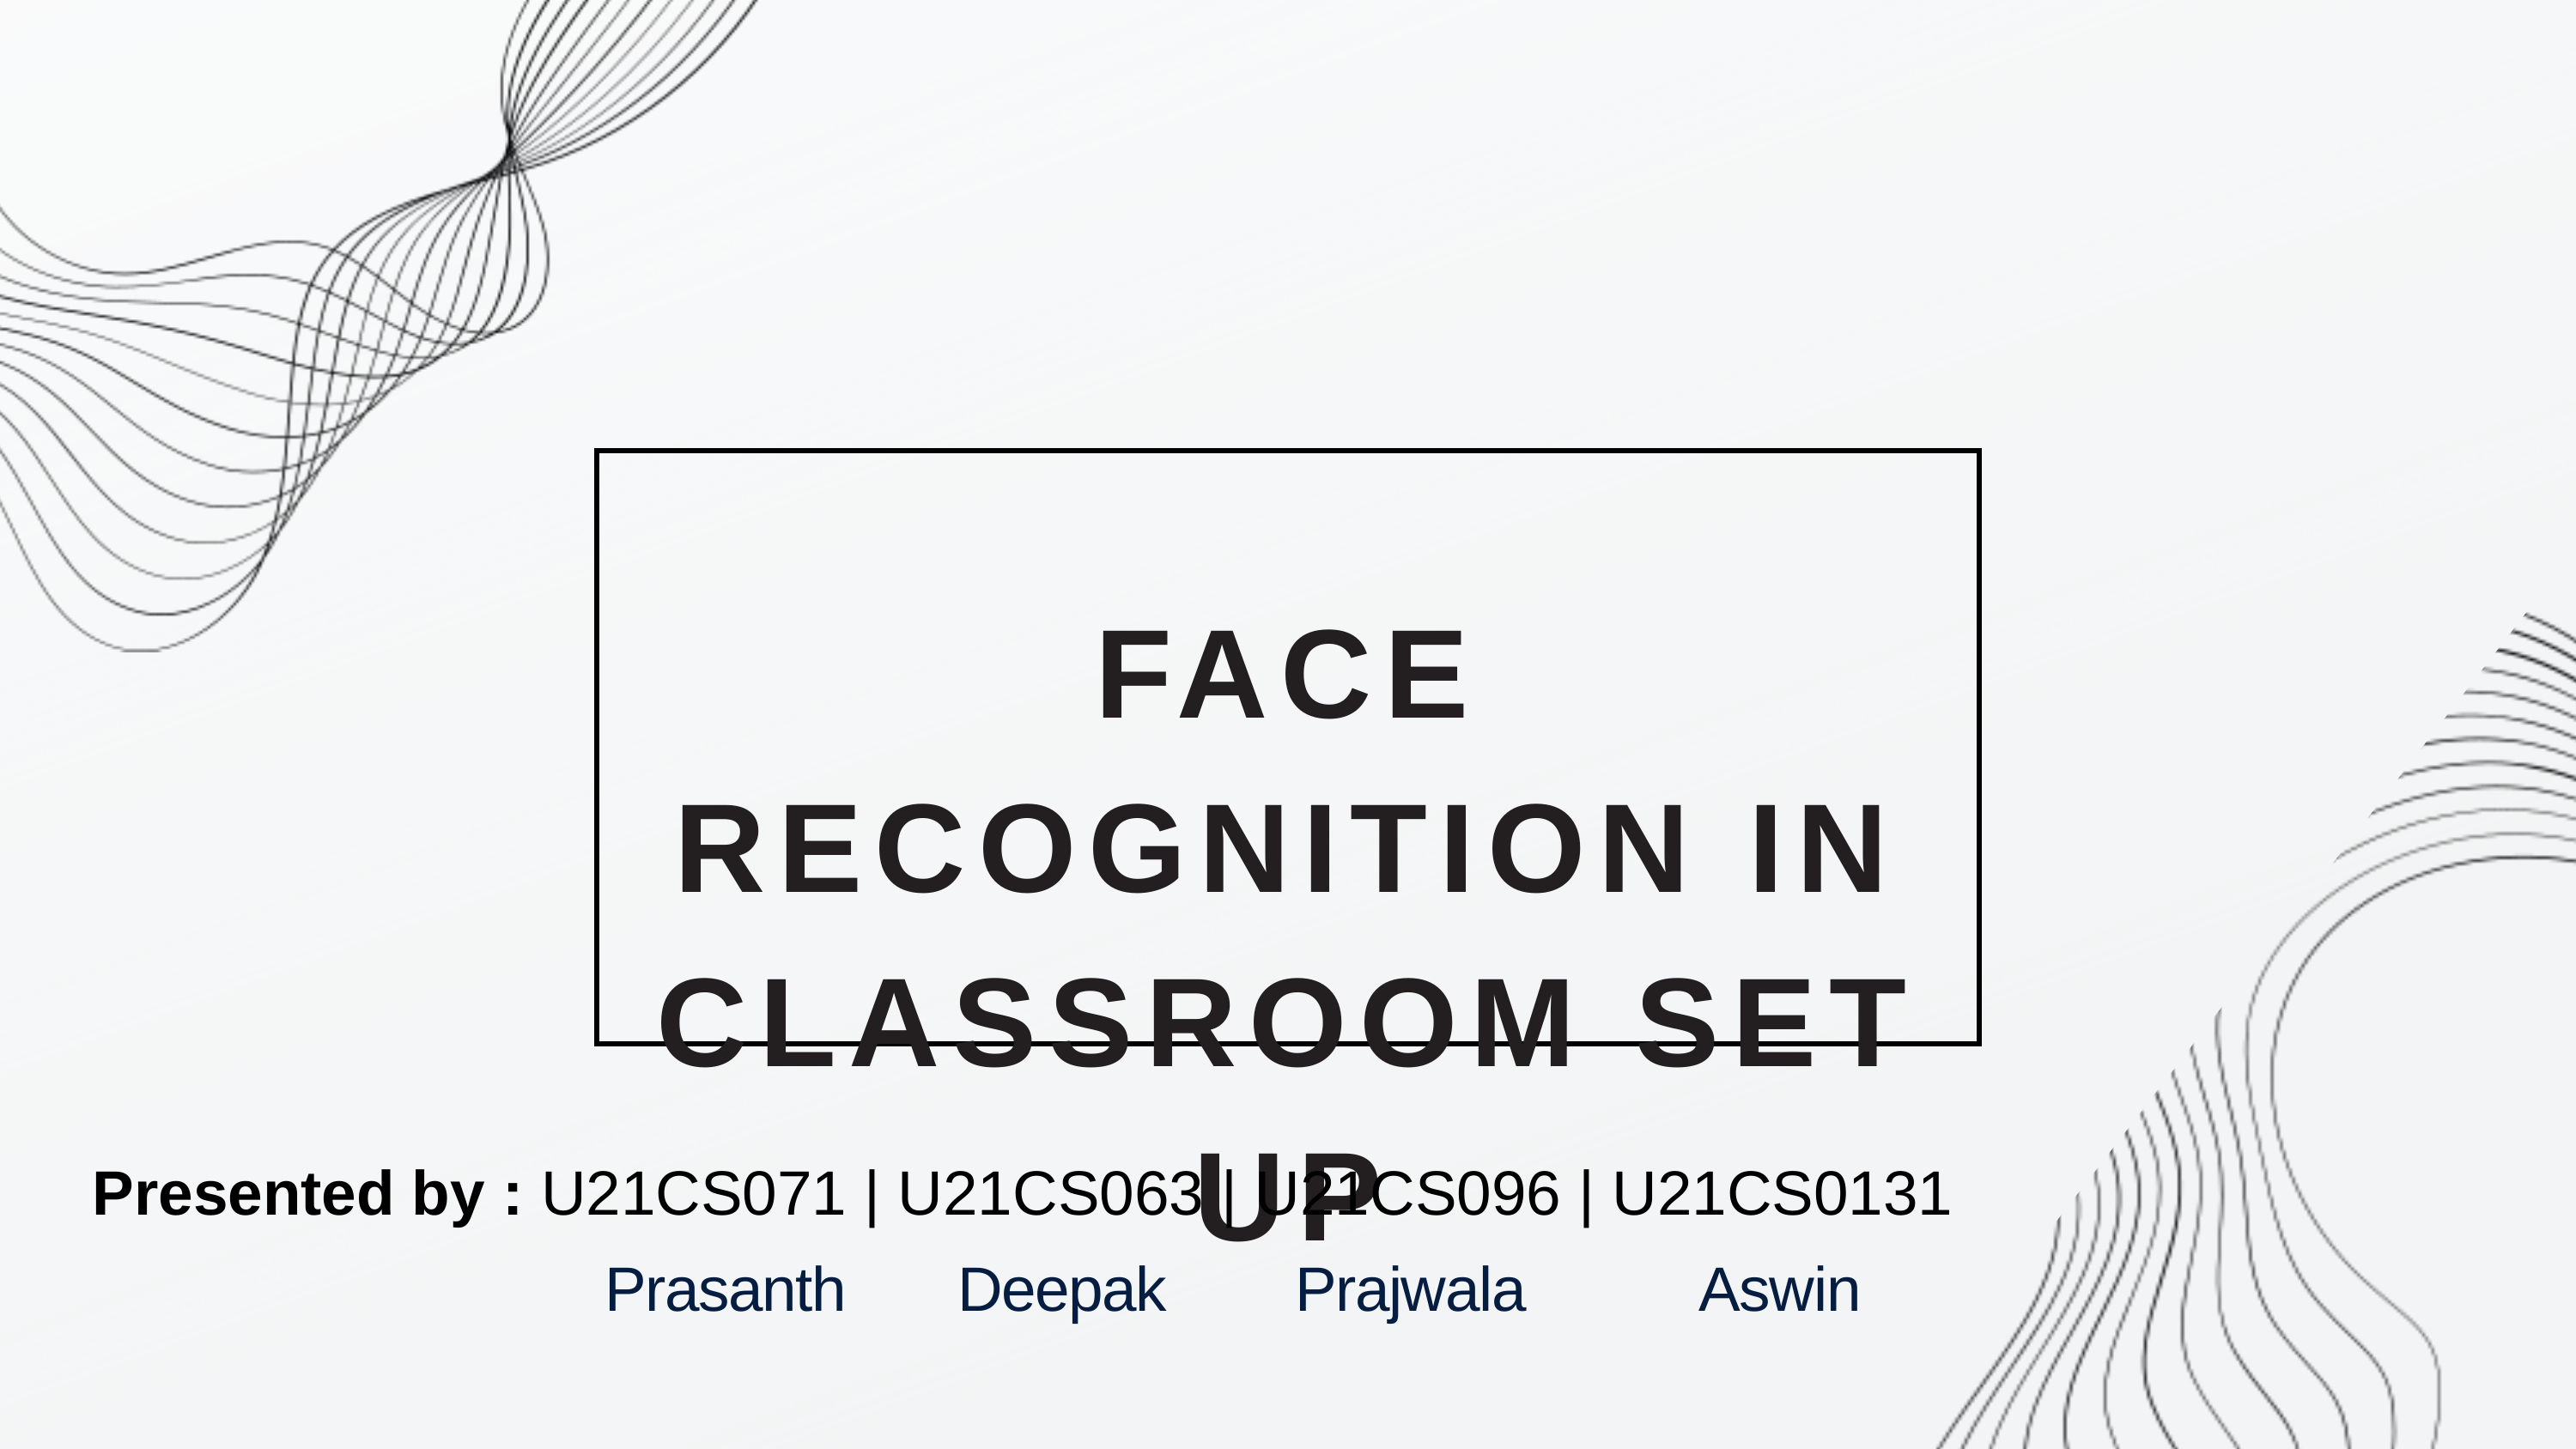

FACE RECOGNITION IN CLASSROOM SET UP

Presented by : U21CS071 | U21CS063 | U21CS096 | U21CS0131

        Prasanth       Deepak        Prajwala           Aswin